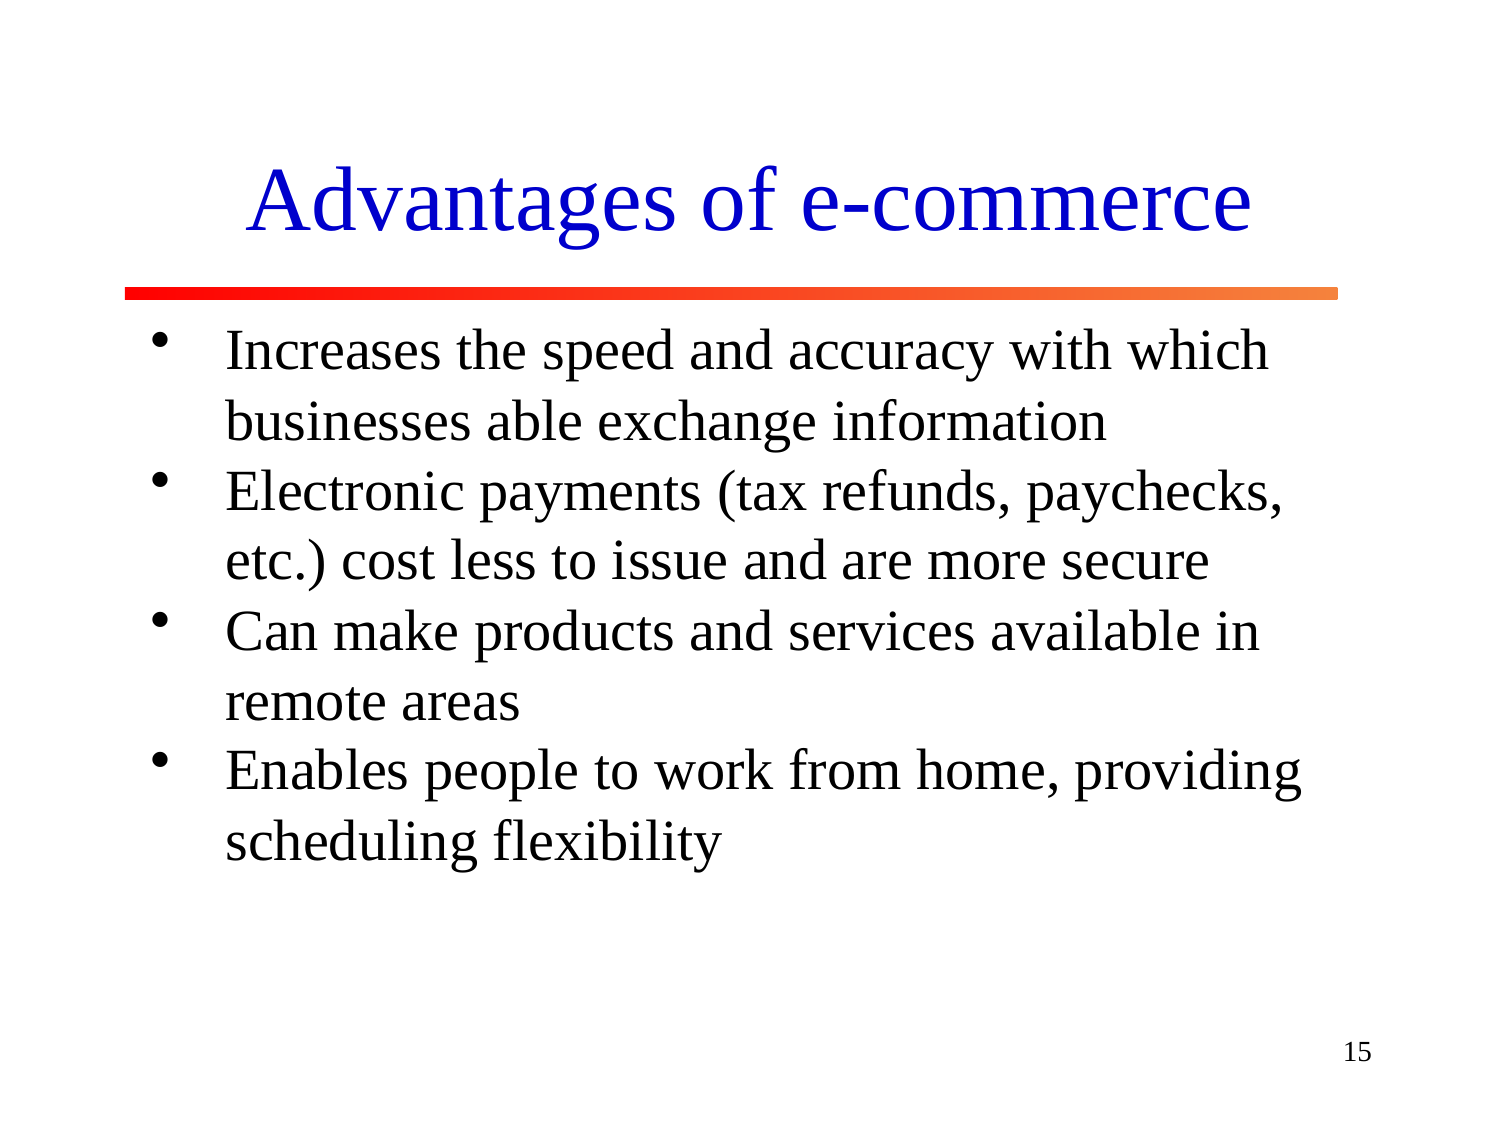

Advantages of e-commerce

Increases the speed and accuracy with which
businesses able exchange information
Electronic payments (tax refunds, paychecks,
etc.) cost less to issue and are more secure
Can make products and services available in
remote areas
Enables people to work from home, providing
scheduling flexibility
15